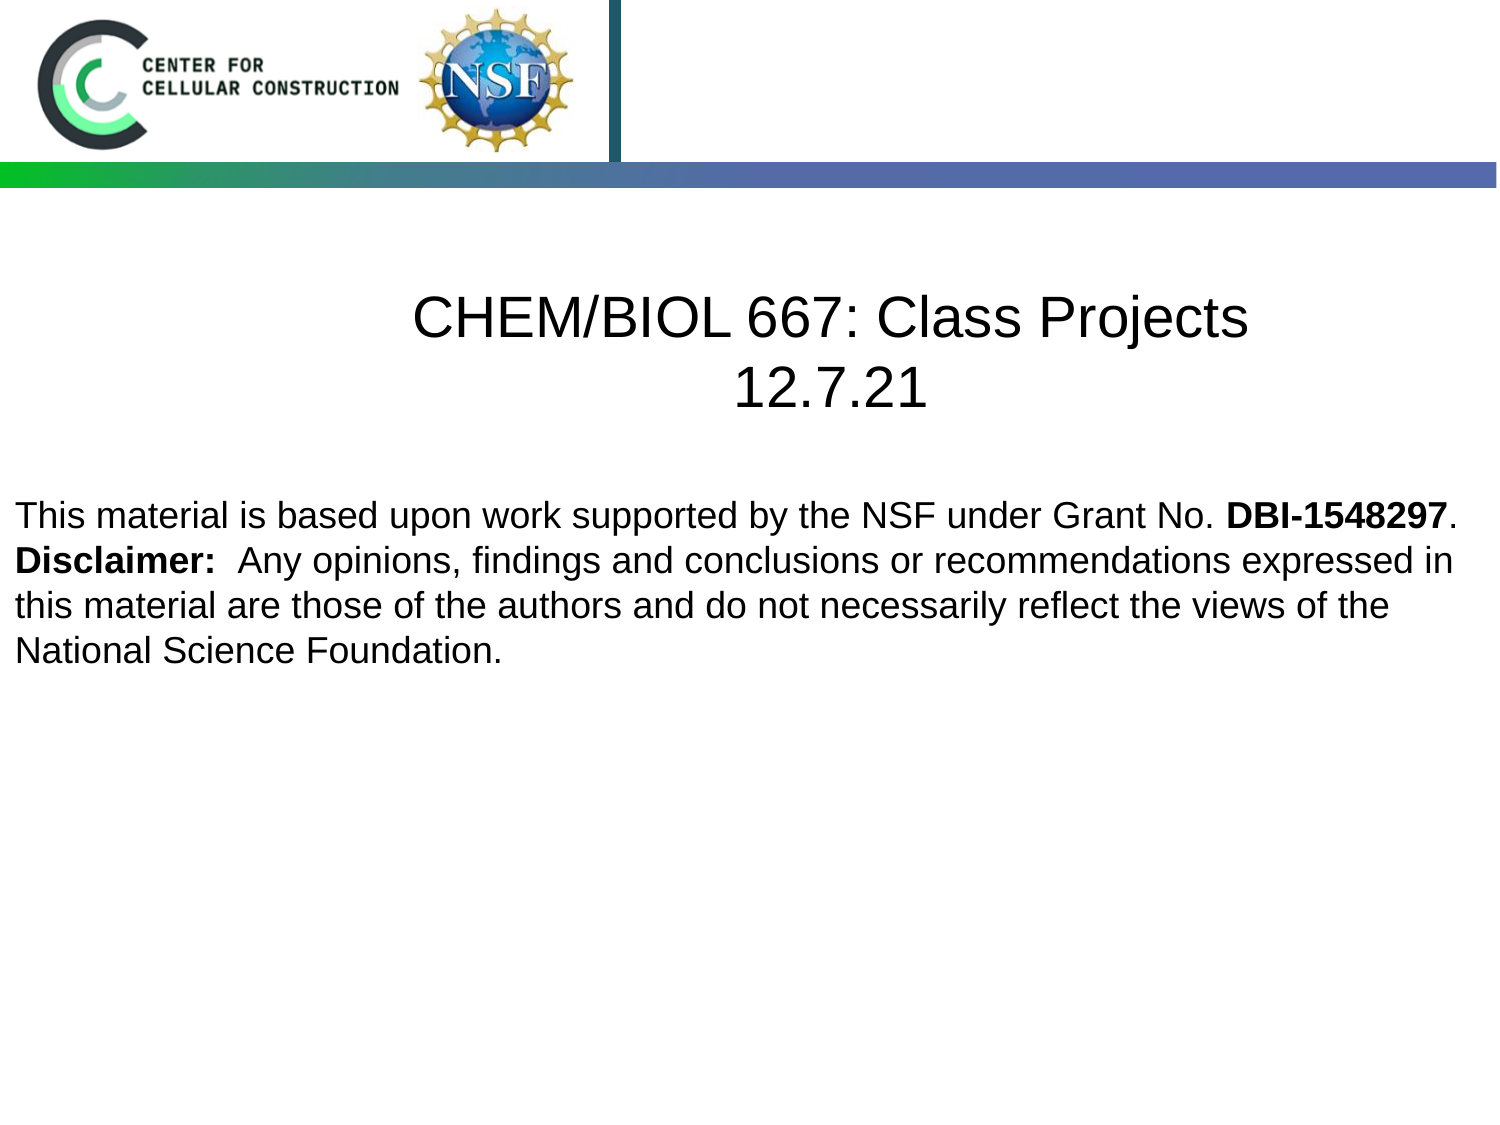

CHEM/BIOL 667: Class Projects
12.7.21
This material is based upon work supported by the NSF under Grant No. DBI-1548297.
Disclaimer:  Any opinions, findings and conclusions or recommendations expressed in this material are those of the authors and do not necessarily reflect the views of the National Science Foundation.